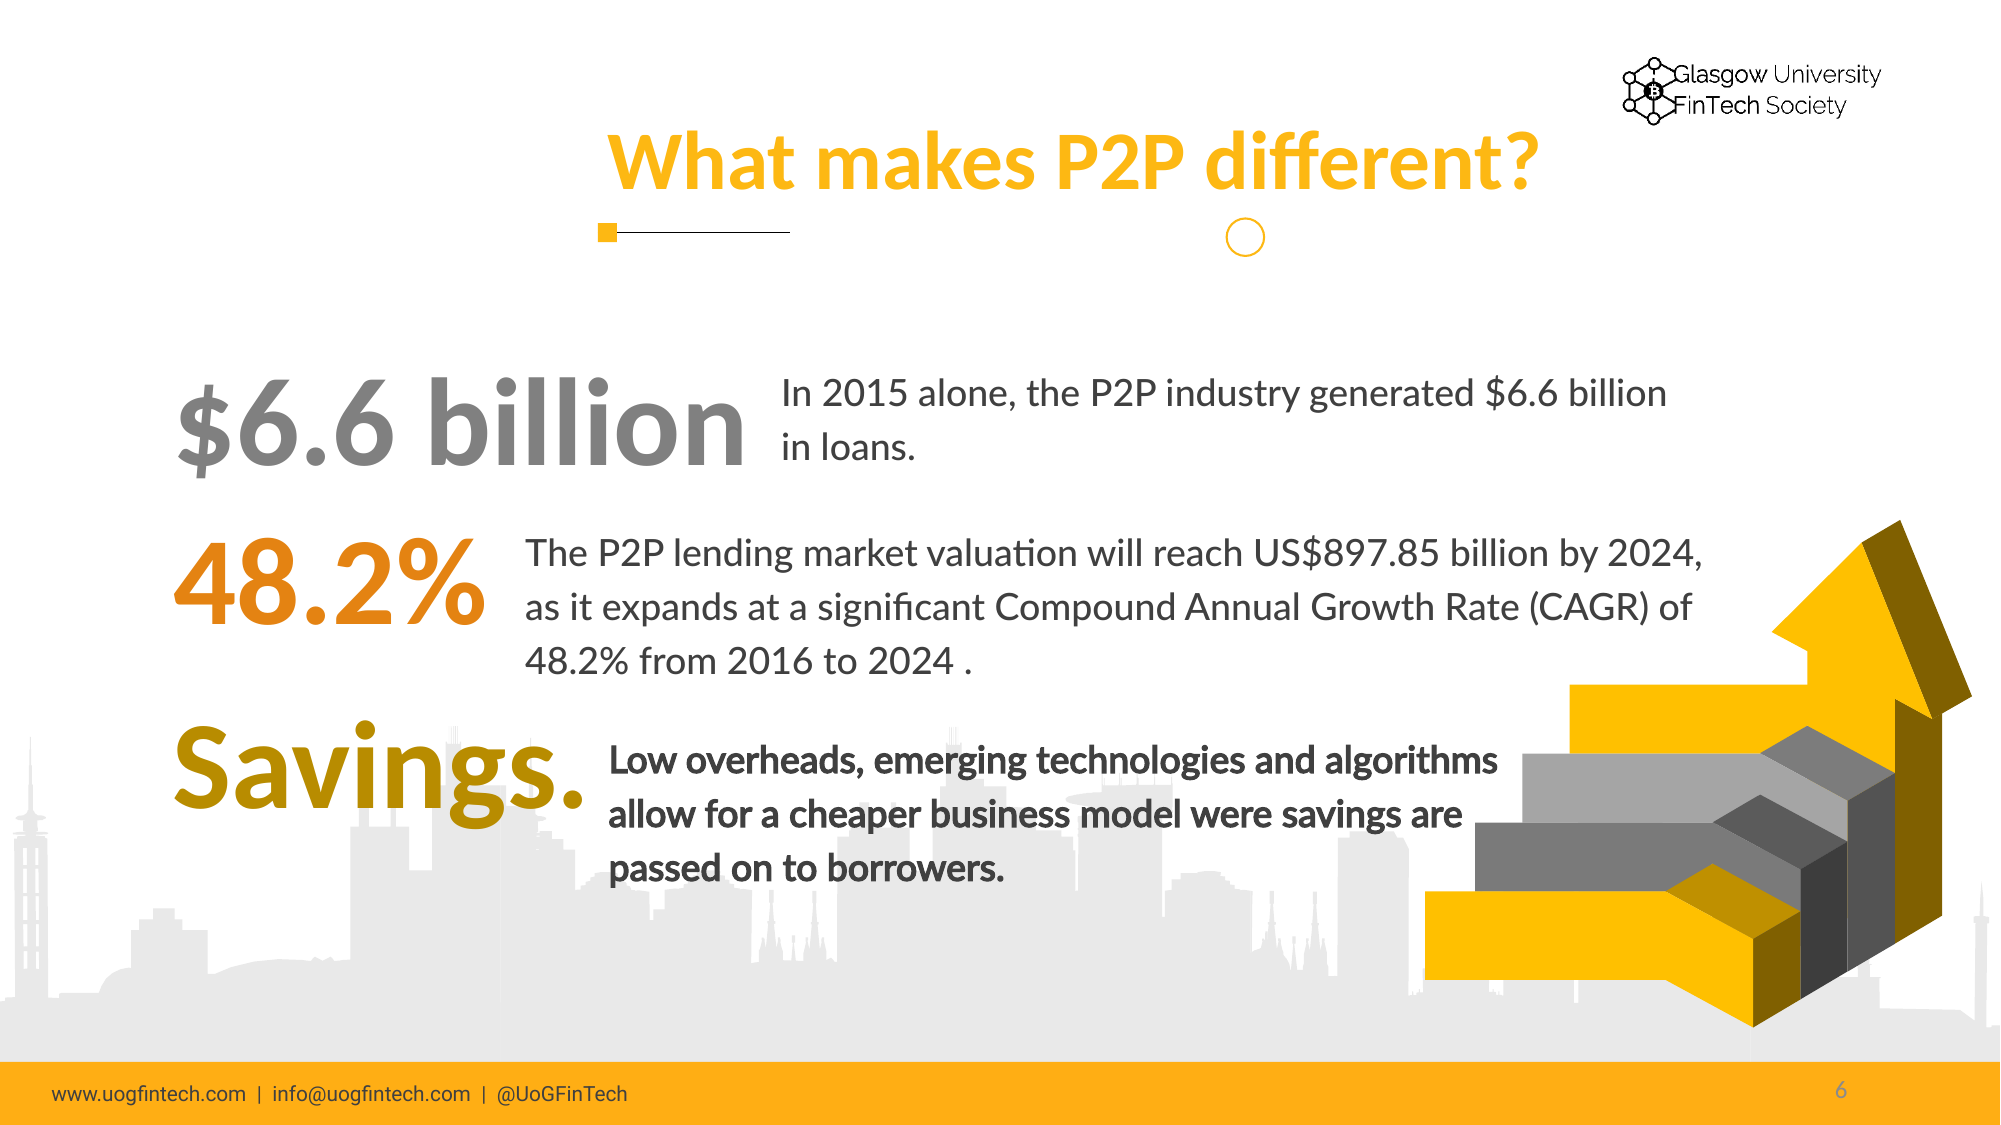

What makes P2P different?

$6.6 billion
In 2015 alone, the P2P industry generated $6.6 billion in loans.
48.2%
The P2P lending market valuation will reach US$897.85 billion by 2024, as it expands at a significant Compound Annual Growth Rate (CAGR) of 48.2% from 2016 to 2024 .

Savings.
Low overheads, emerging technologies and algorithms allow for a cheaper business model were savings are passed on to borrowers.

6